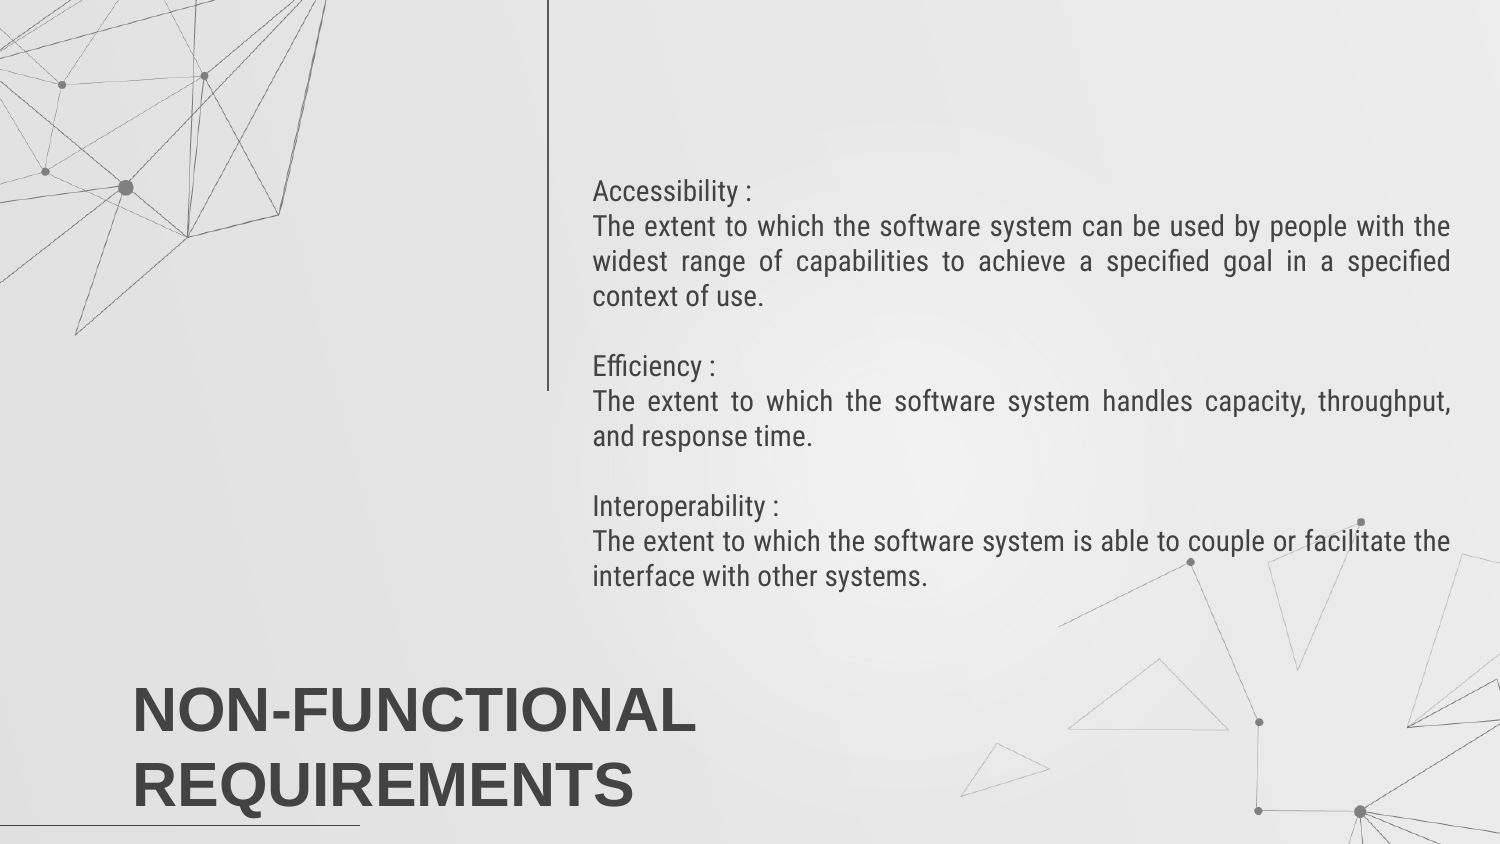

Accessibility :
The extent to which the software system can be used by people with the widest range of capabilities to achieve a specified goal in a specified context of use.

Efficiency :
The extent to which the software system handles capacity, throughput, and response time.

Interoperability :
The extent to which the software system is able to couple or facilitate the interface with other systems.
NON-FUNCTIONAL
REQUIREMENTS